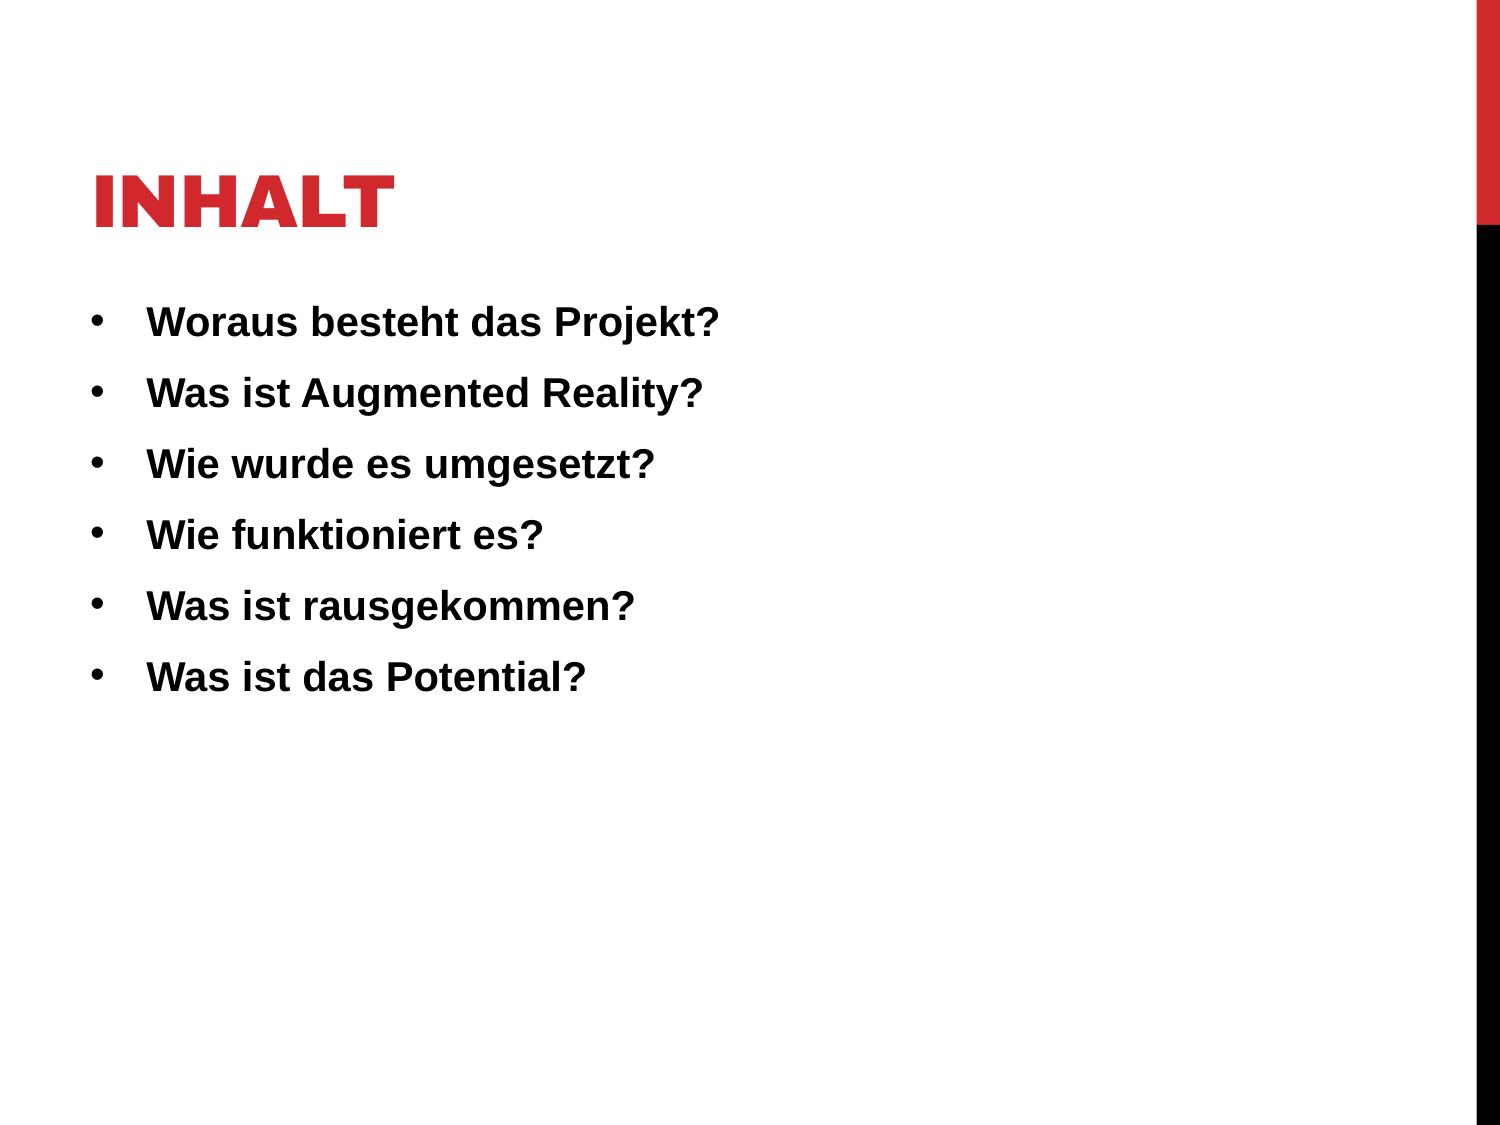

# Inhalt
Woraus besteht das Projekt?
Was ist Augmented Reality?
Wie wurde es umgesetzt?
Wie funktioniert es?
Was ist rausgekommen?
Was ist das Potential?